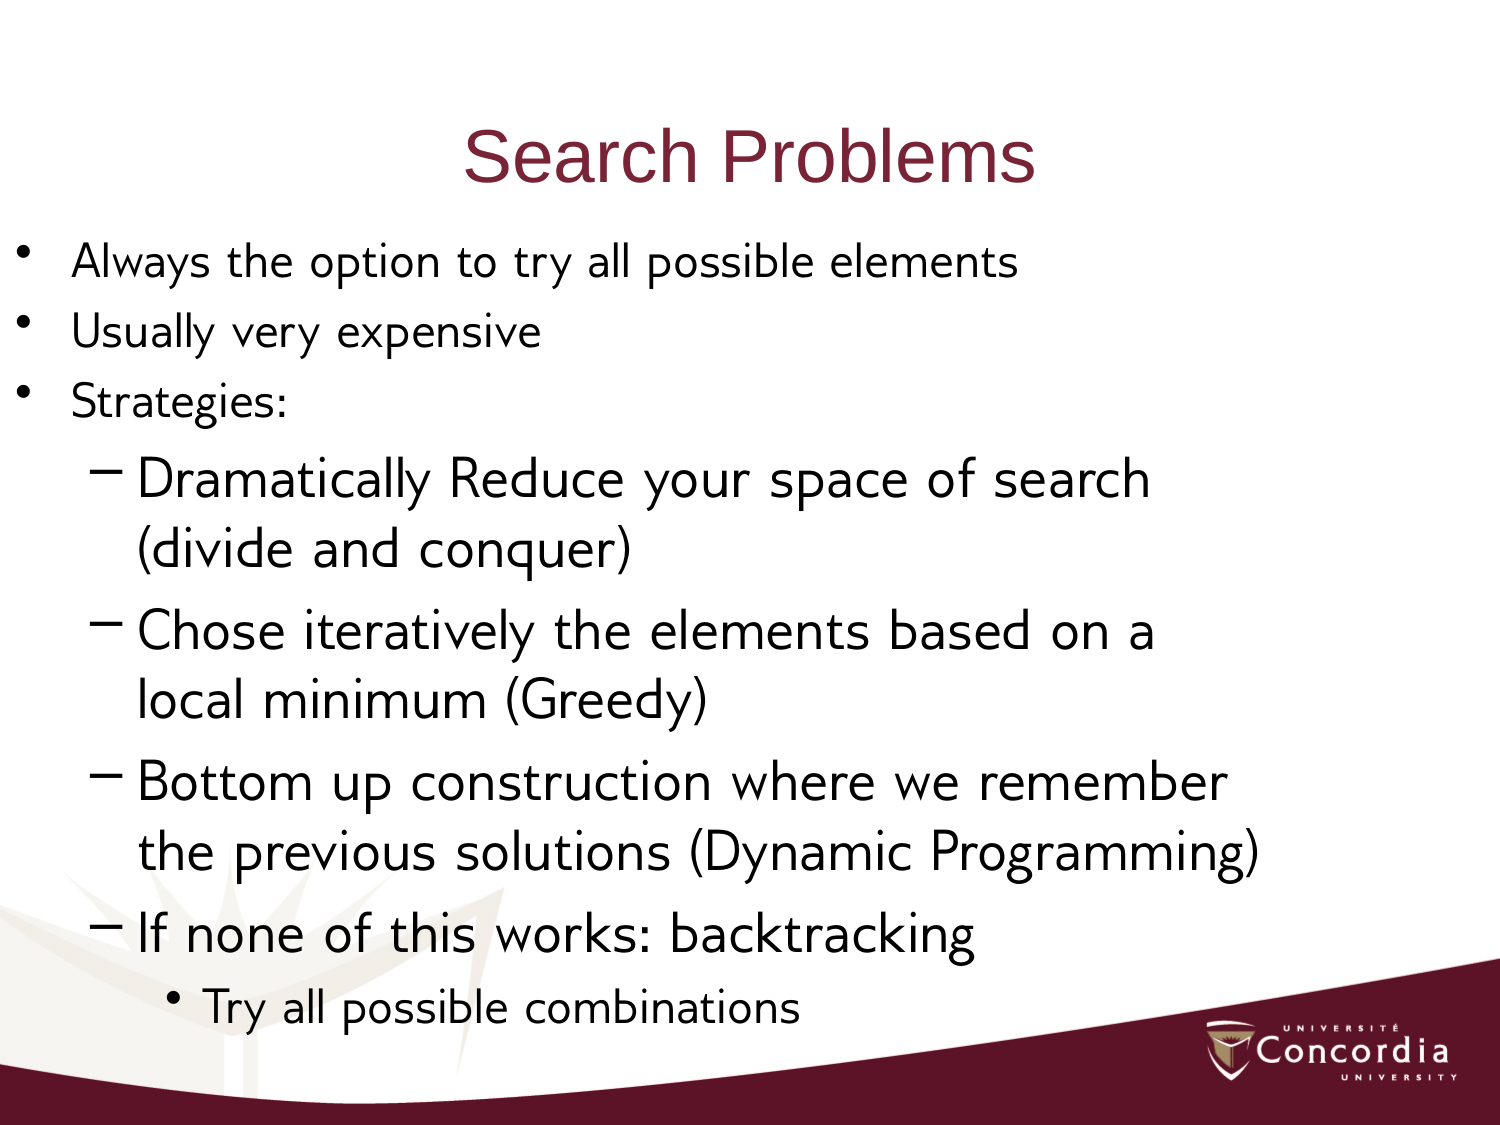

# Search Problems
Always the option to try all possible elements
Usually very expensive
Strategies:
Dramatically Reduce your space of search (divide and conquer)
Chose iteratively the elements based on a local minimum (Greedy)
Bottom up construction where we remember the previous solutions (Dynamic Programming)
If none of this works: backtracking
Try all possible combinations